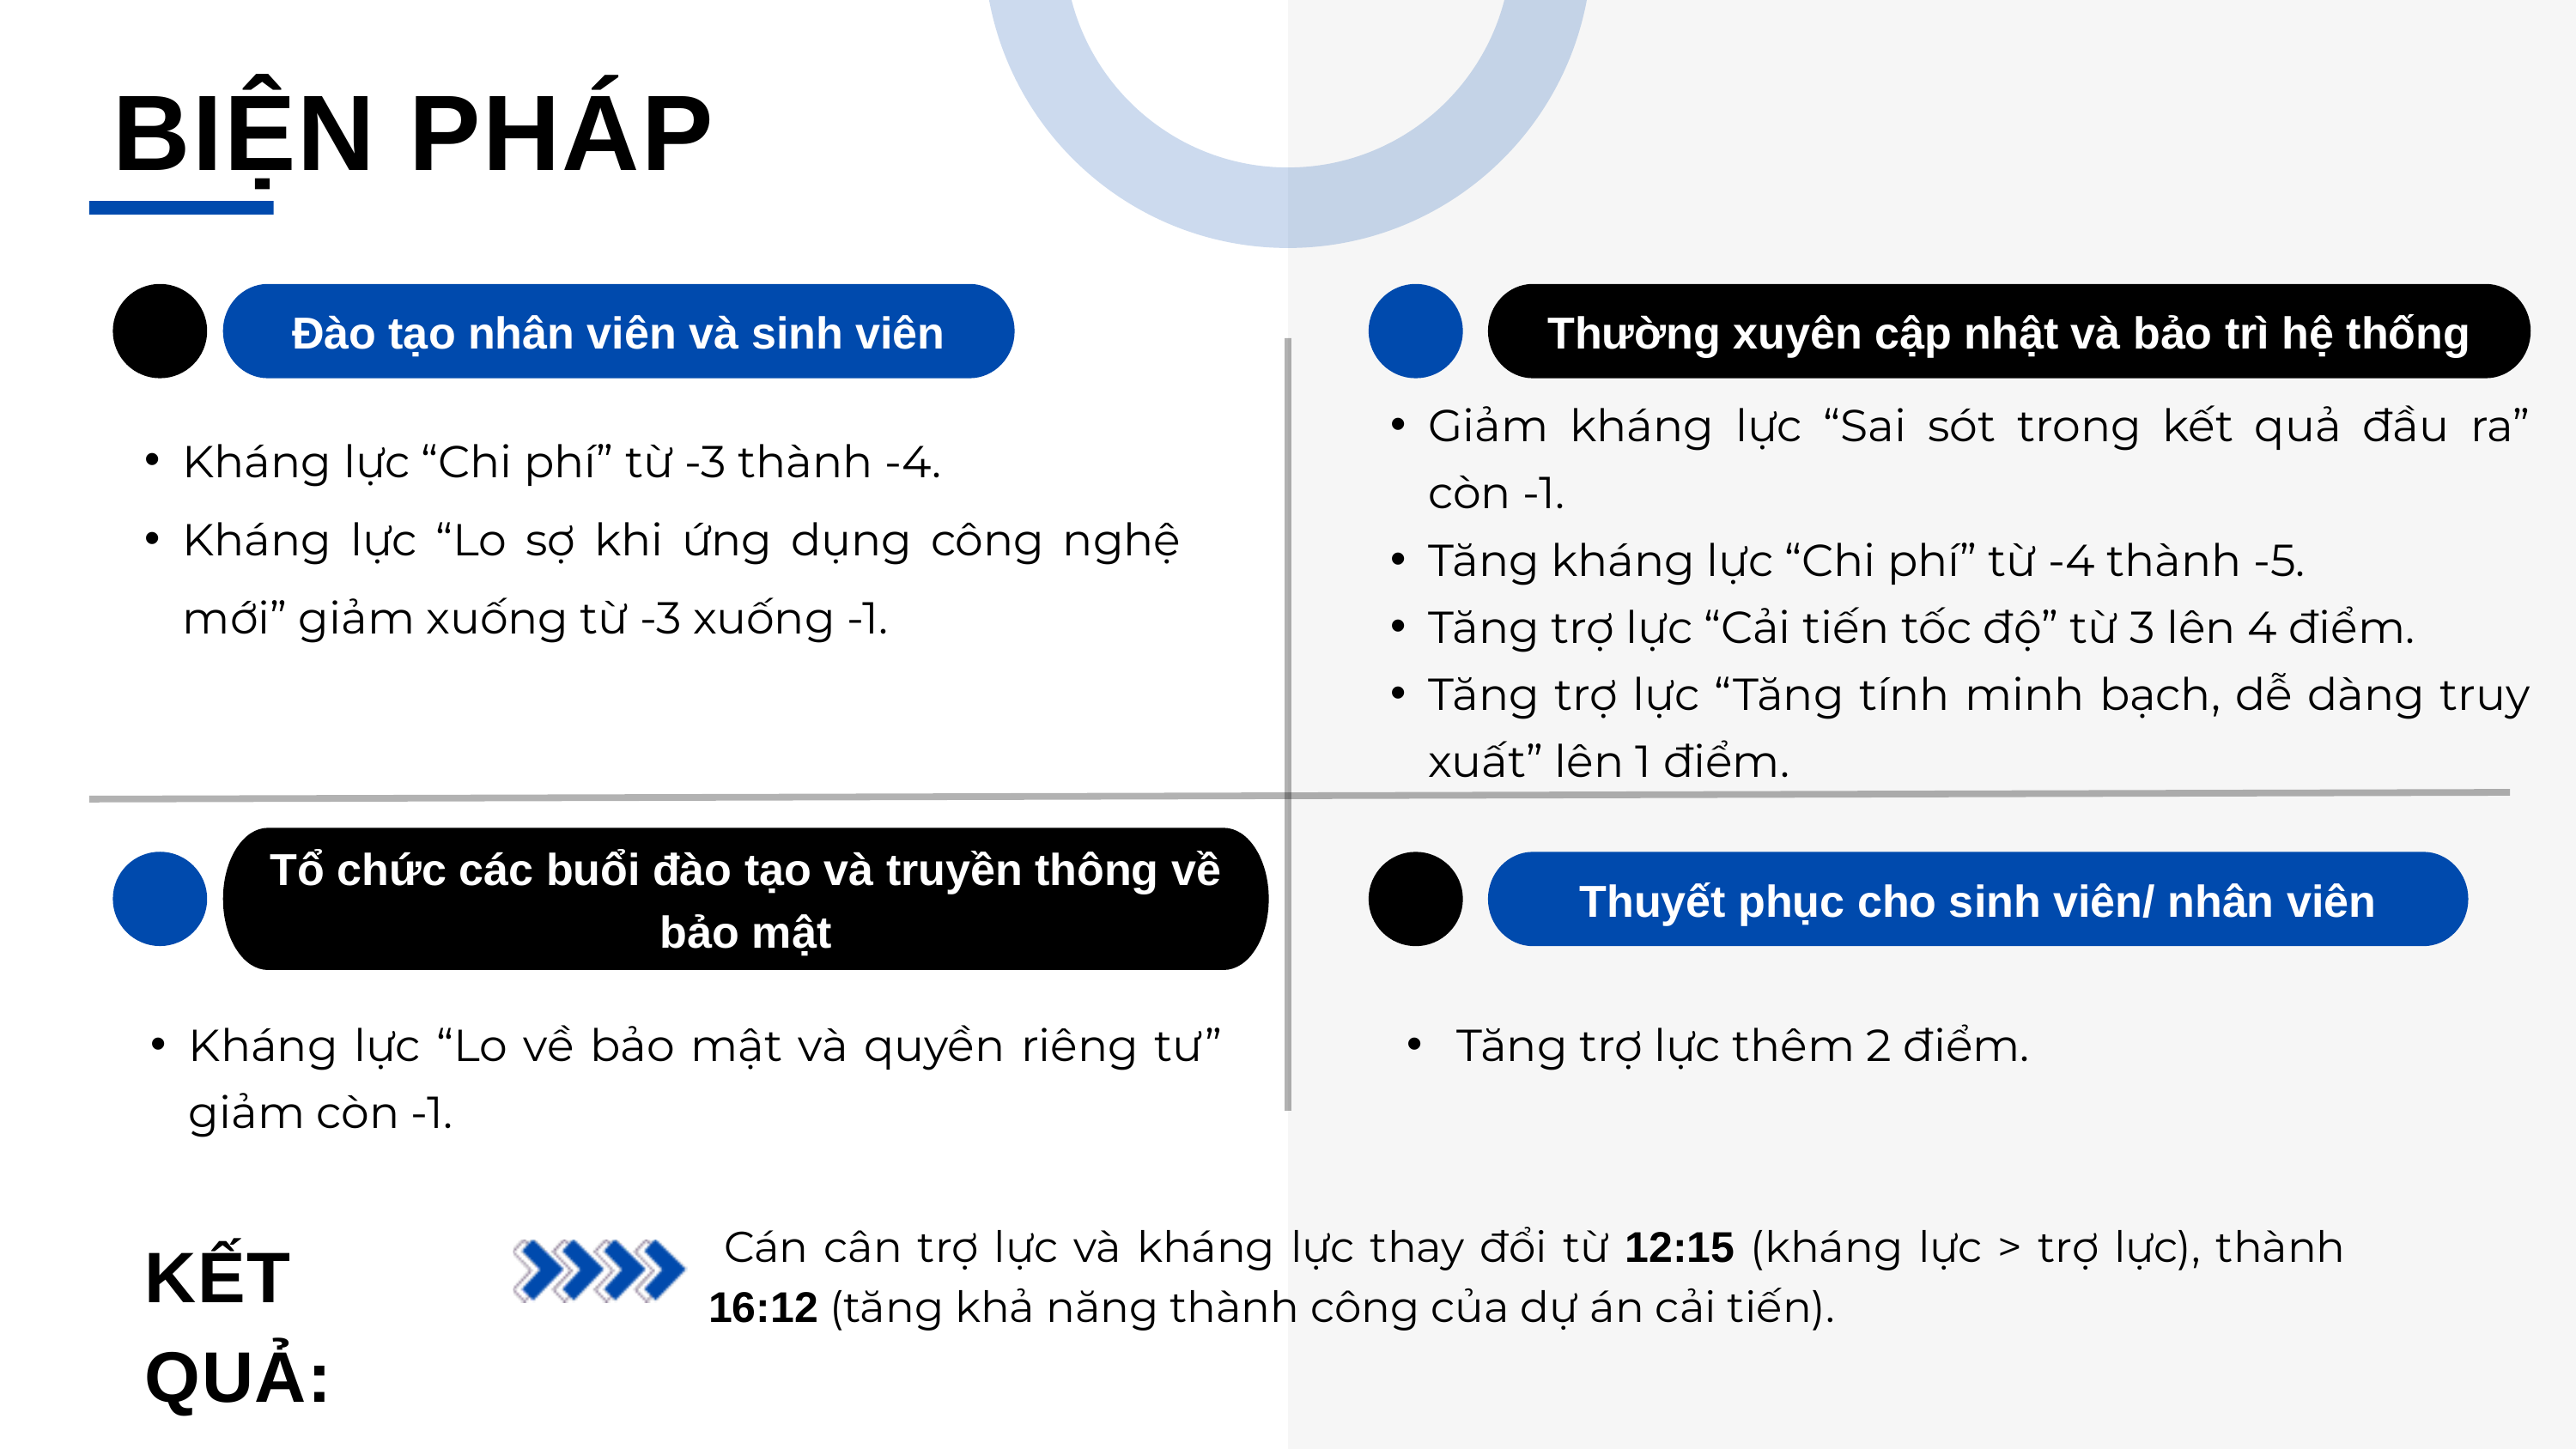

BIỆN PHÁP

Đào tạo nhân viên và sinh viên

Thường xuyên cập nhật và bảo trì hệ thống

Giảm kháng lực “Sai sót trong kết quả đầu ra” còn -1.
Tăng kháng lực “Chi phí” từ -4 thành -5.
Tăng trợ lực “Cải tiến tốc độ” từ 3 lên 4 điểm.
Tăng trợ lực “Tăng tính minh bạch, dễ dàng truy xuất” lên 1 điểm.
Kháng lực “Chi phí” từ -3 thành -4.
Kháng lực “Lo sợ khi ứng dụng công nghệ mới” giảm xuống từ -3 xuống -1.

Tổ chức các buổi đào tạo và truyền thông về bảo mật

Thuyết phục cho sinh viên/ nhân viên
Kháng lực “Lo về bảo mật và quyền riêng tư” giảm còn -1.
 Tăng trợ lực thêm 2 điểm.

 Cán cân trợ lực và kháng lực thay đổi từ 12:15 (kháng lực > trợ lực), thành 16:12 (tăng khả năng thành công của dự án cải tiến).
KẾT QUẢ: